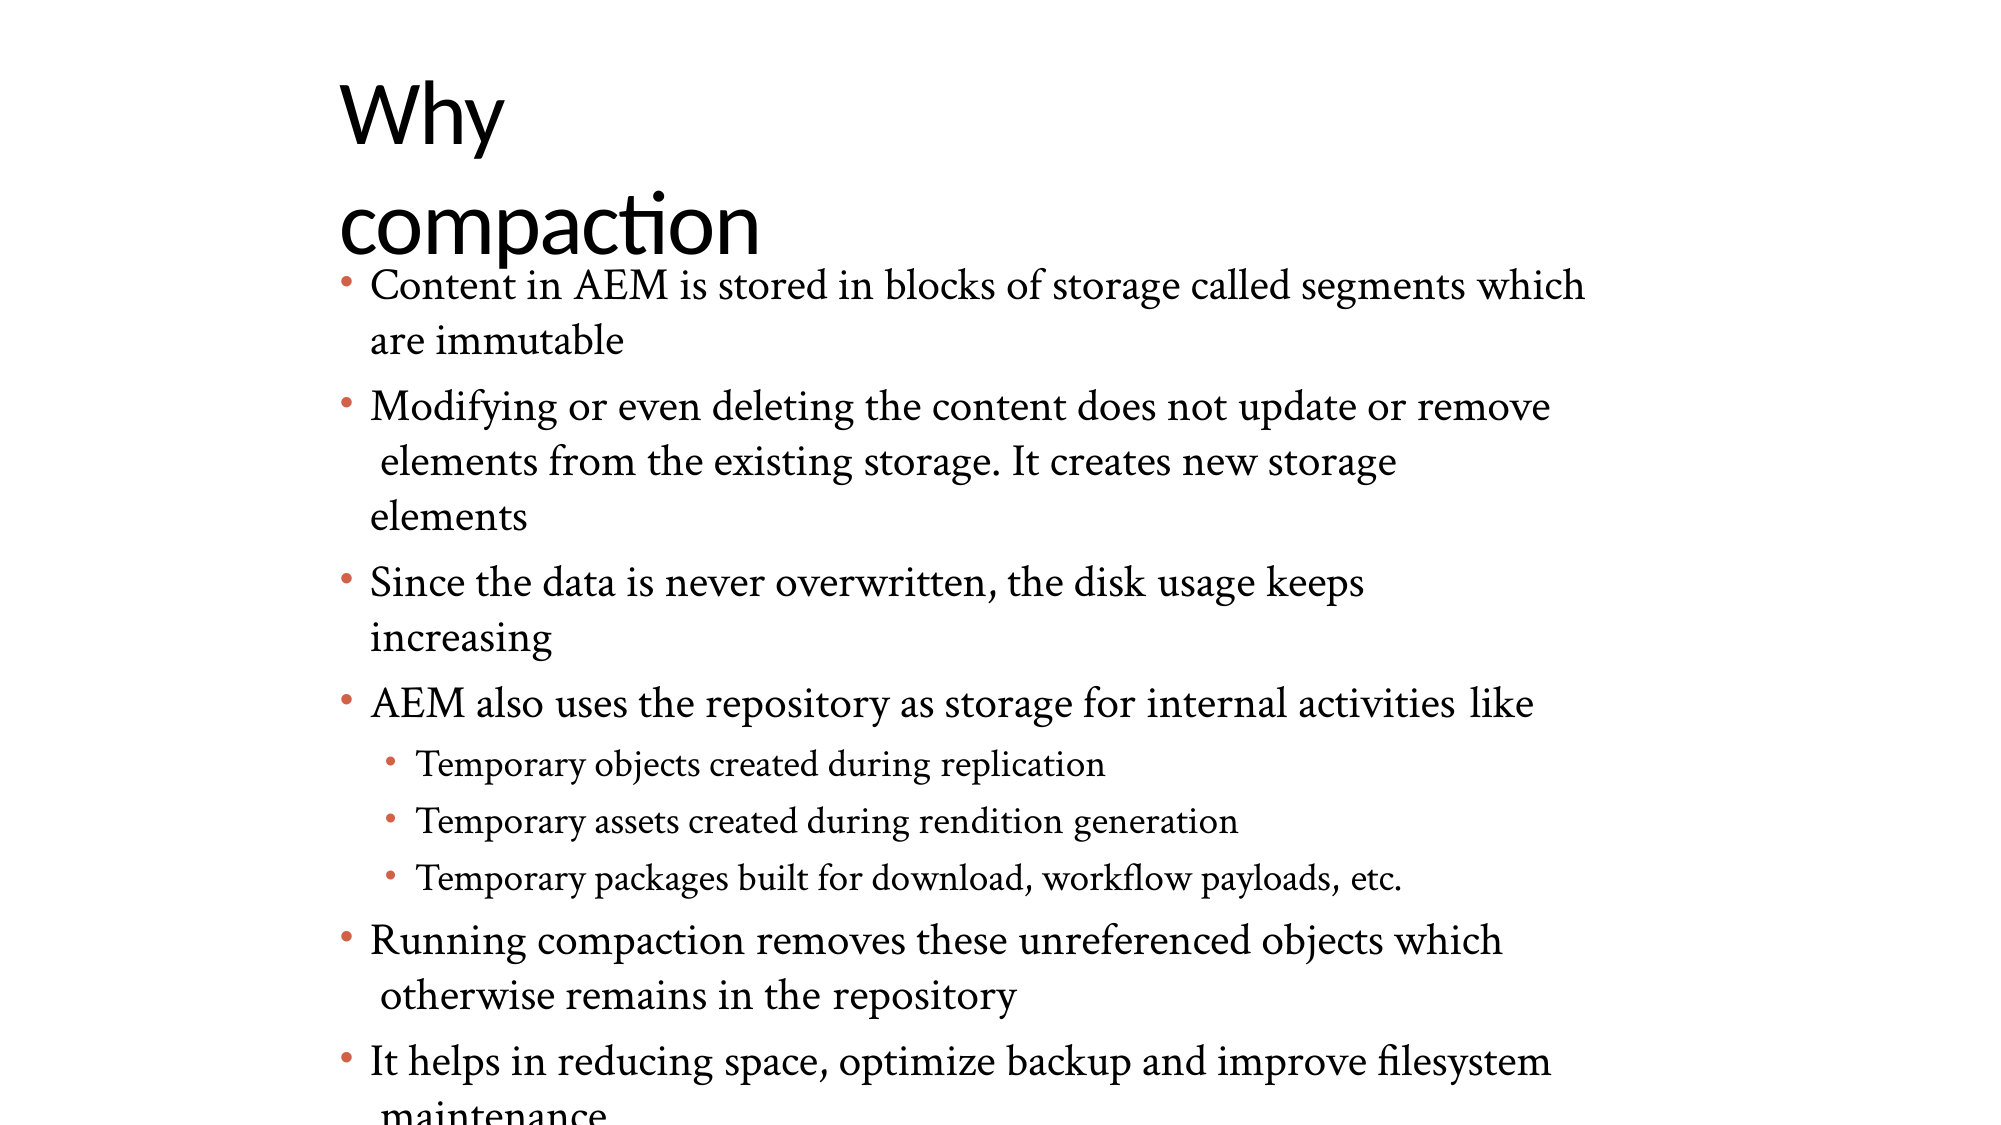

# Why compaction
Content in AEM is stored in blocks of storage called segments which  are immutable
Modifying or even deleting the content does not update or remove  elements from the existing storage. It creates new storage elements
Since the data is never overwritten, the disk usage keeps increasing
AEM also uses the repository as storage for internal activities like
Temporary objects created during replication
Temporary assets created during rendition generation
Temporary packages built for download, workflow payloads, etc.
Running compaction removes these unreferenced objects which  otherwise remains in the repository
It helps in reducing space, optimize backup and improve filesystem  maintenance